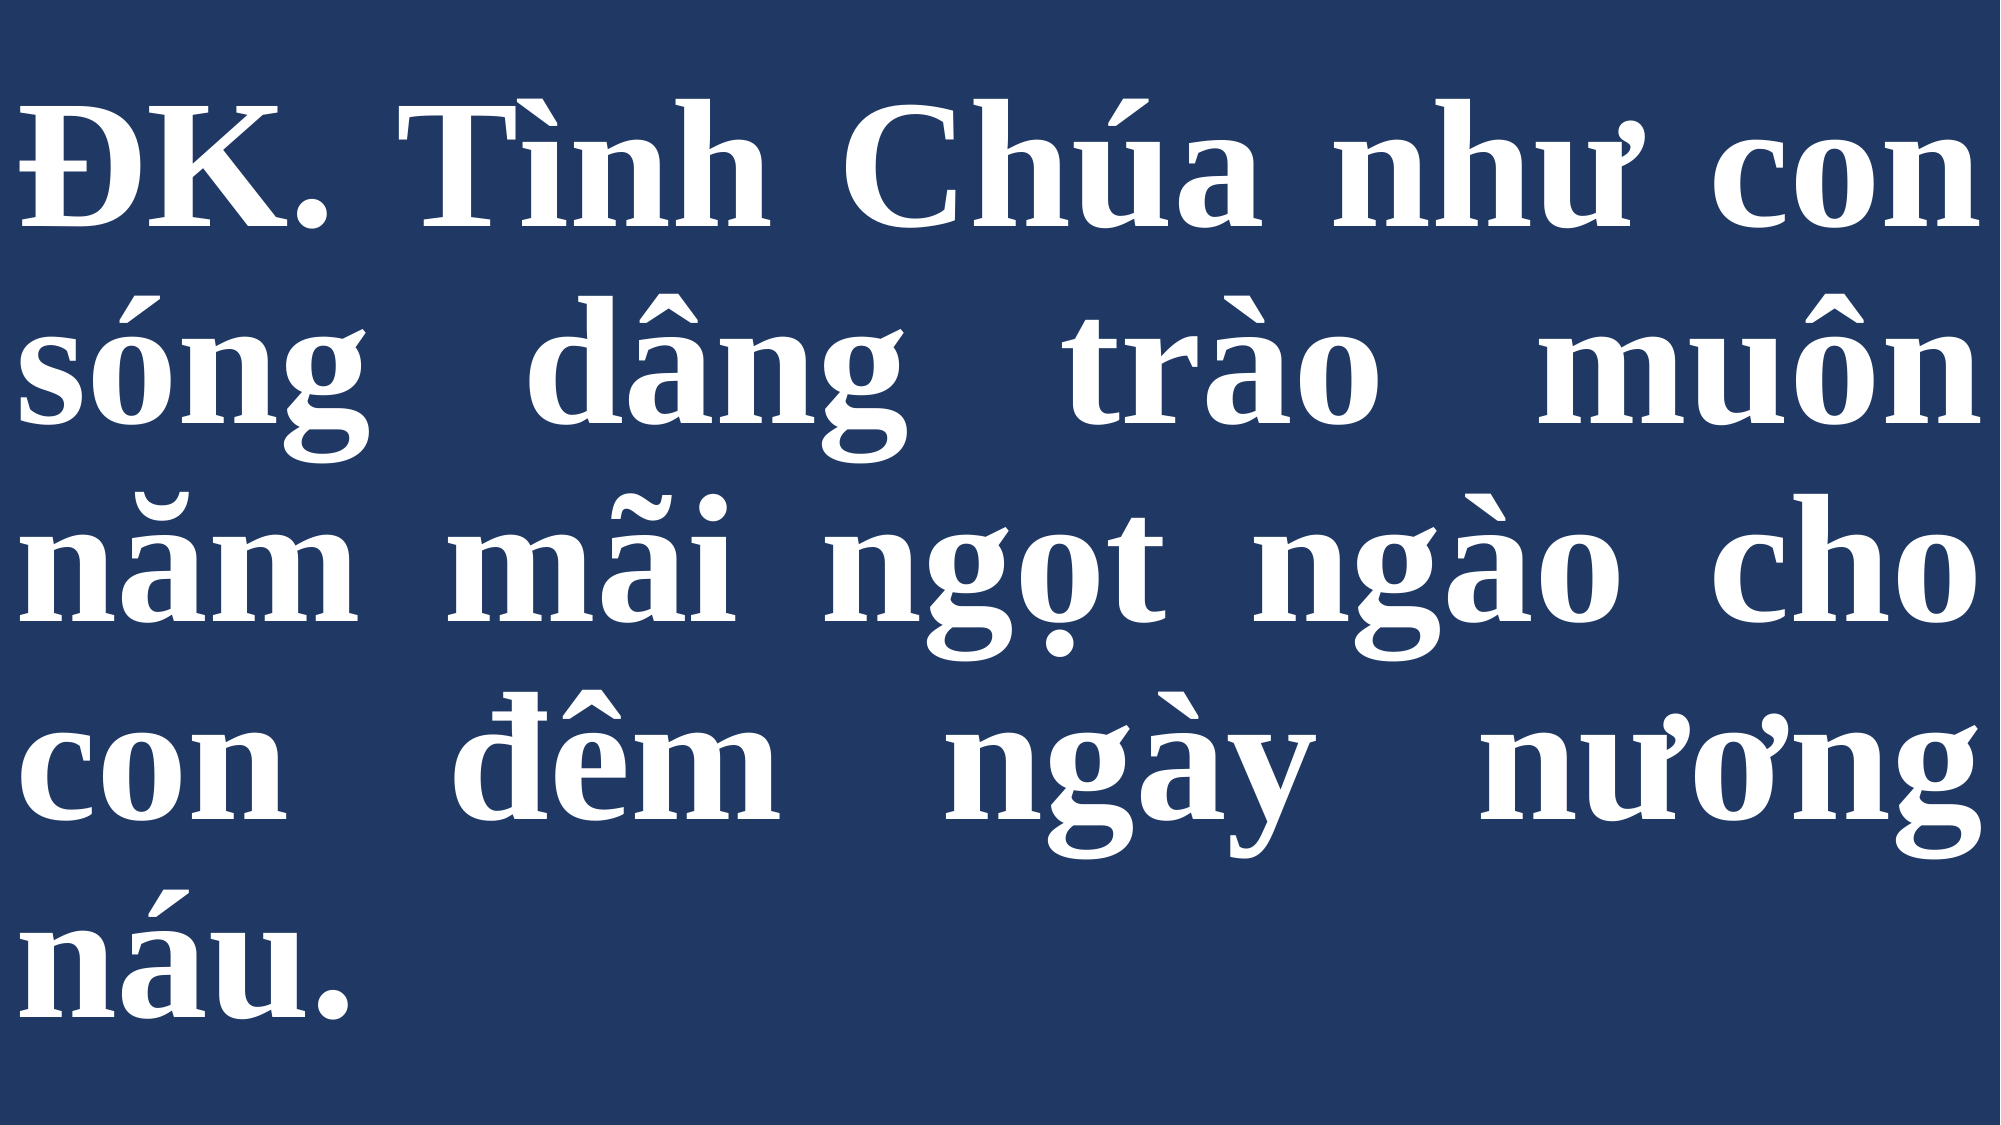

# ĐK. Tình Chúa như con sóng dâng trào muôn năm mãi ngọt ngào cho con đêm ngày nương náu.